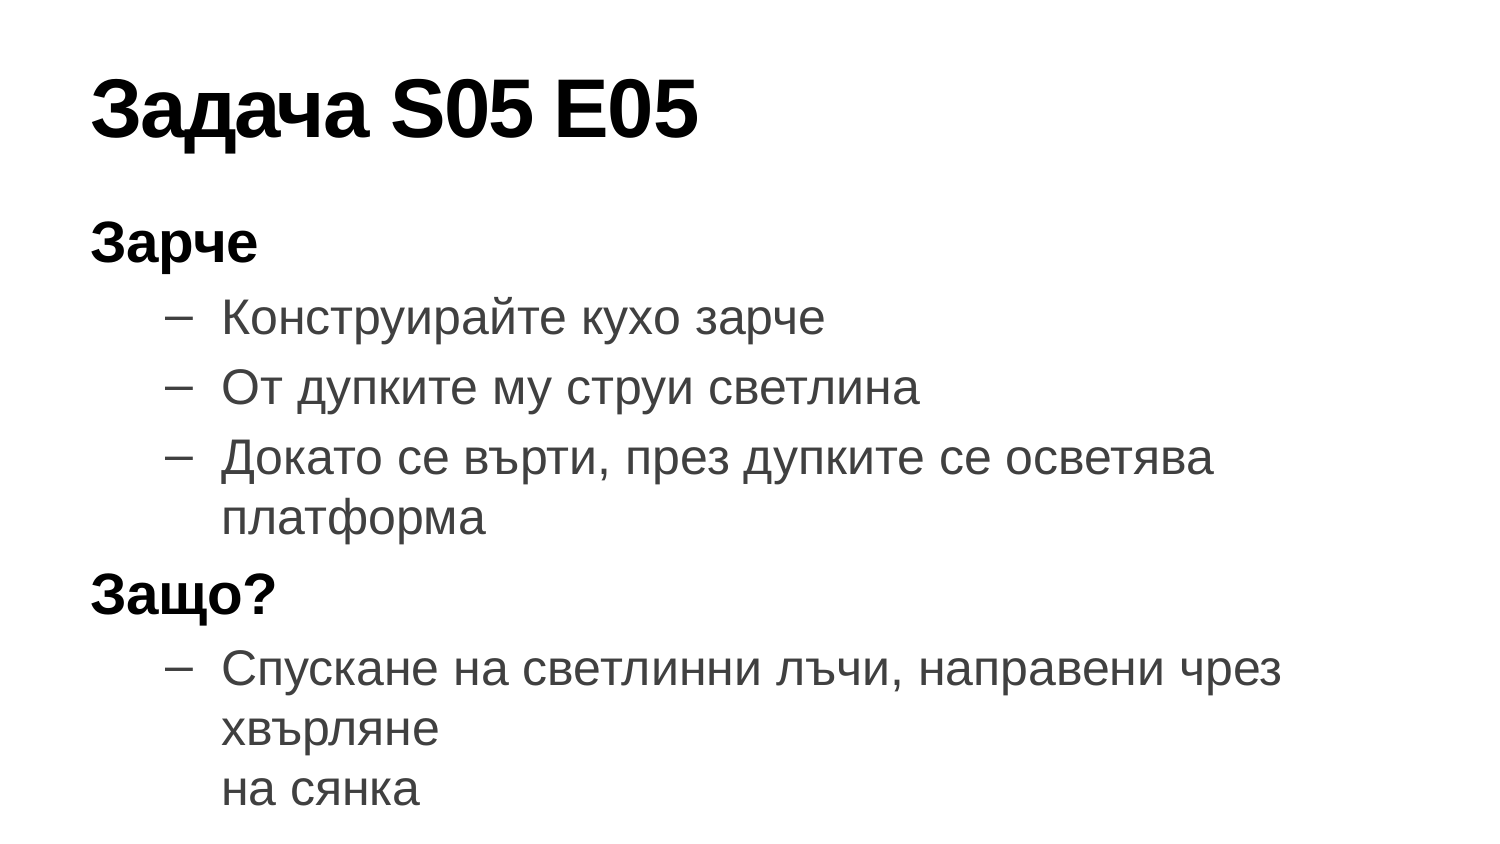

# Задача S05 E05
Зарче
Конструирайте кухо зарче
От дупките му струи светлина
Докато се върти, през дупките се осветява платформа
Защо?
Спускане на светлинни лъчи, направени чрез хвърляне
на сянка